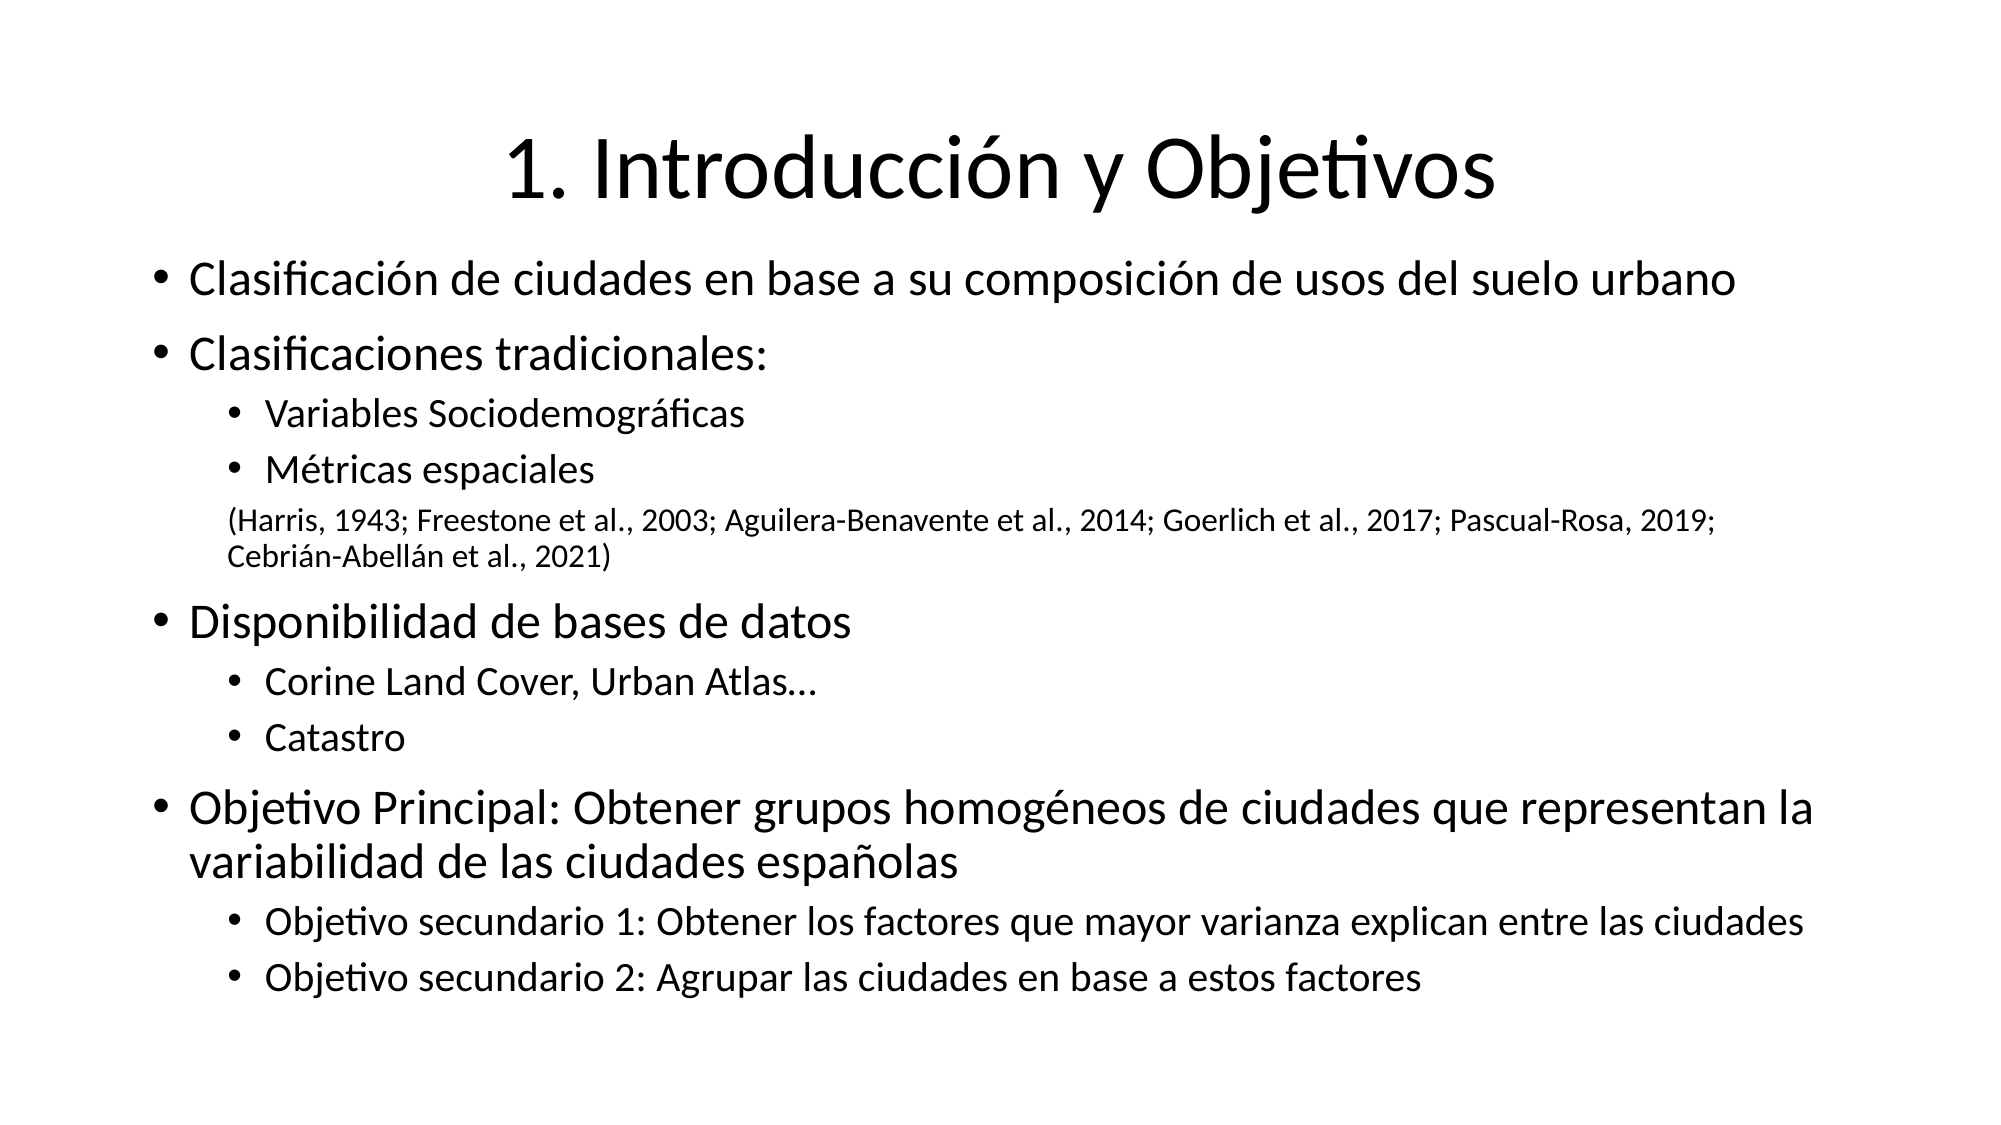

# 1. Introducción y Objetivos
Clasificación de ciudades en base a su composición de usos del suelo urbano
Clasificaciones tradicionales:
Variables Sociodemográficas
Métricas espaciales
(Harris, 1943; Freestone et al., 2003; Aguilera-Benavente et al., 2014; Goerlich et al., 2017; Pascual-Rosa, 2019;    Cebrián-Abellán et al., 2021)
Disponibilidad de bases de datos
Corine Land Cover, Urban Atlas…
Catastro
Objetivo Principal: Obtener grupos homogéneos de ciudades que representan la variabilidad de las ciudades españolas
Objetivo secundario 1: Obtener los factores que mayor varianza explican entre las ciudades
Objetivo secundario 2: Agrupar las ciudades en base a estos factores